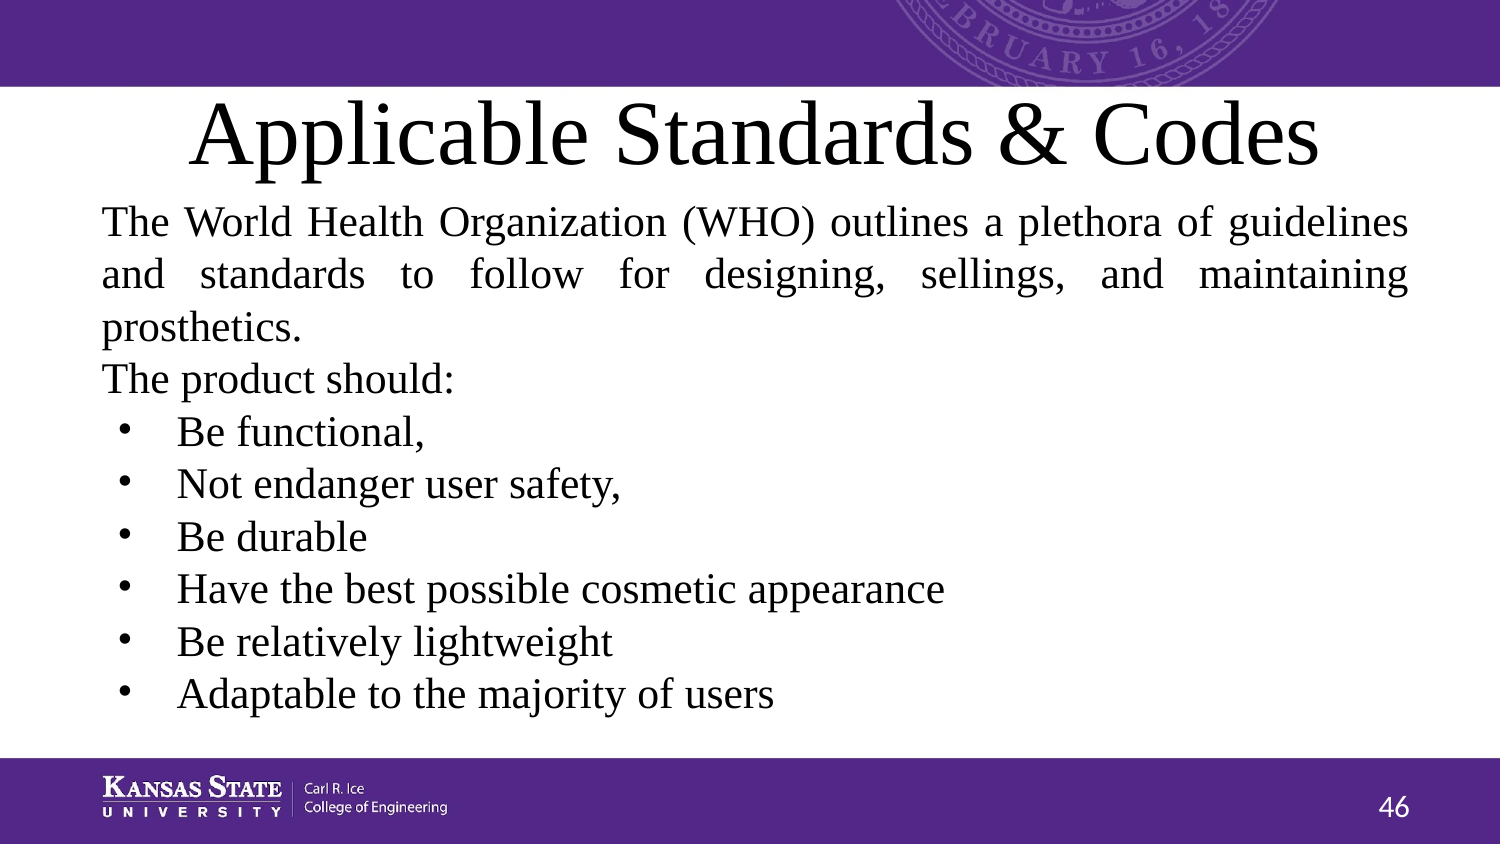

# Applicable Standards & Codes
The World Health Organization (WHO) outlines a plethora of guidelines and standards to follow for designing, sellings, and maintaining prosthetics.
The product should:
Be functional,
Not endanger user safety,
Be durable
Have the best possible cosmetic appearance
Be relatively lightweight
Adaptable to the majority of users
46